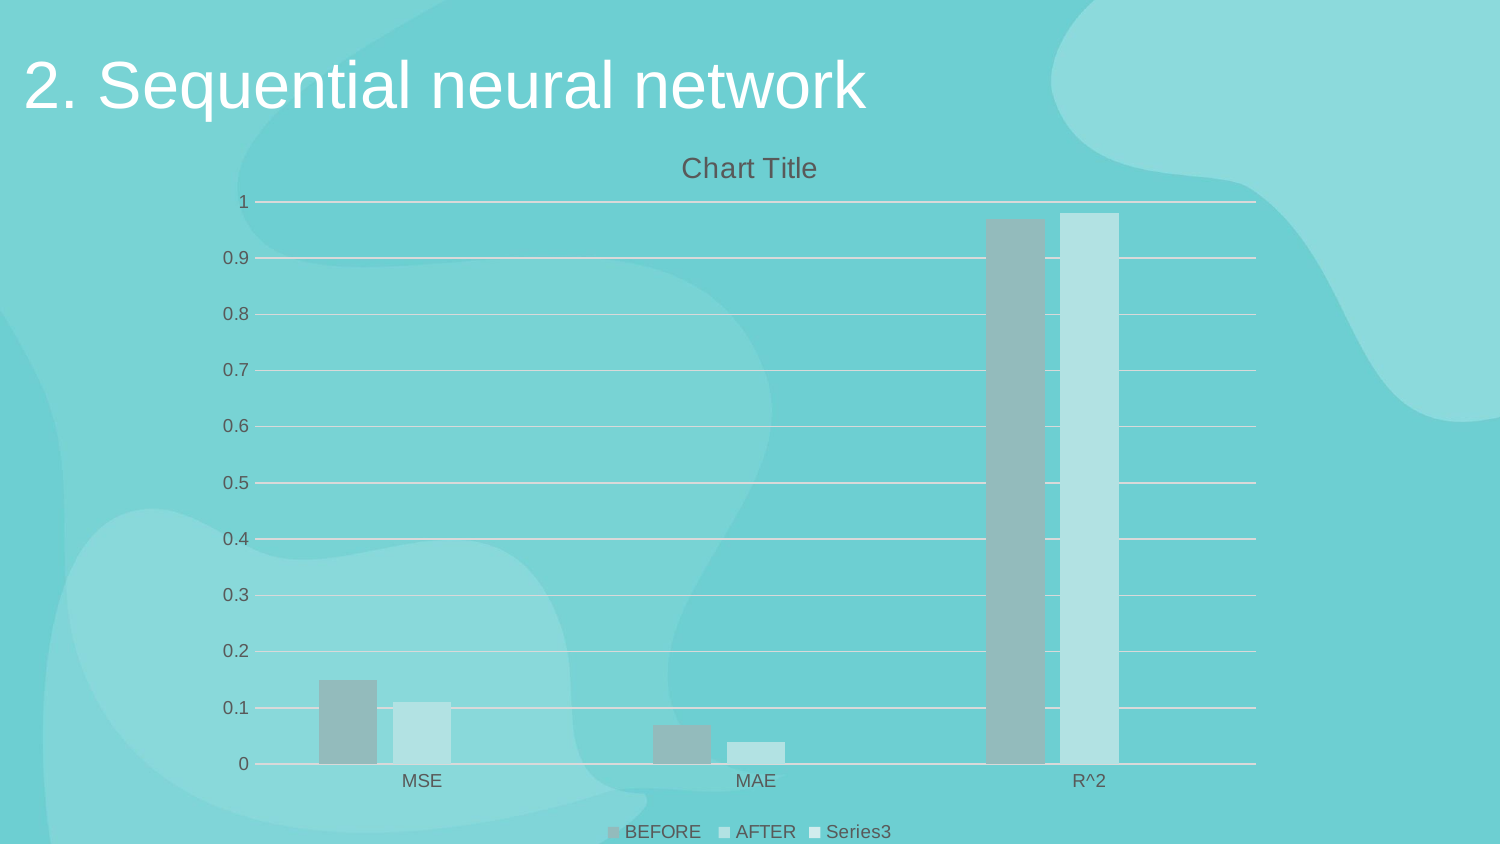

2. Sequential neural network

### Chart:

| Category | BEFORE  | AFTER |  |
|---|---|---|---|
| MSE | 0.15 | 0.11 | None |
| MAE | 0.07 | 0.04 | None |
| R^2 | 0.97 | 0.98 | None |